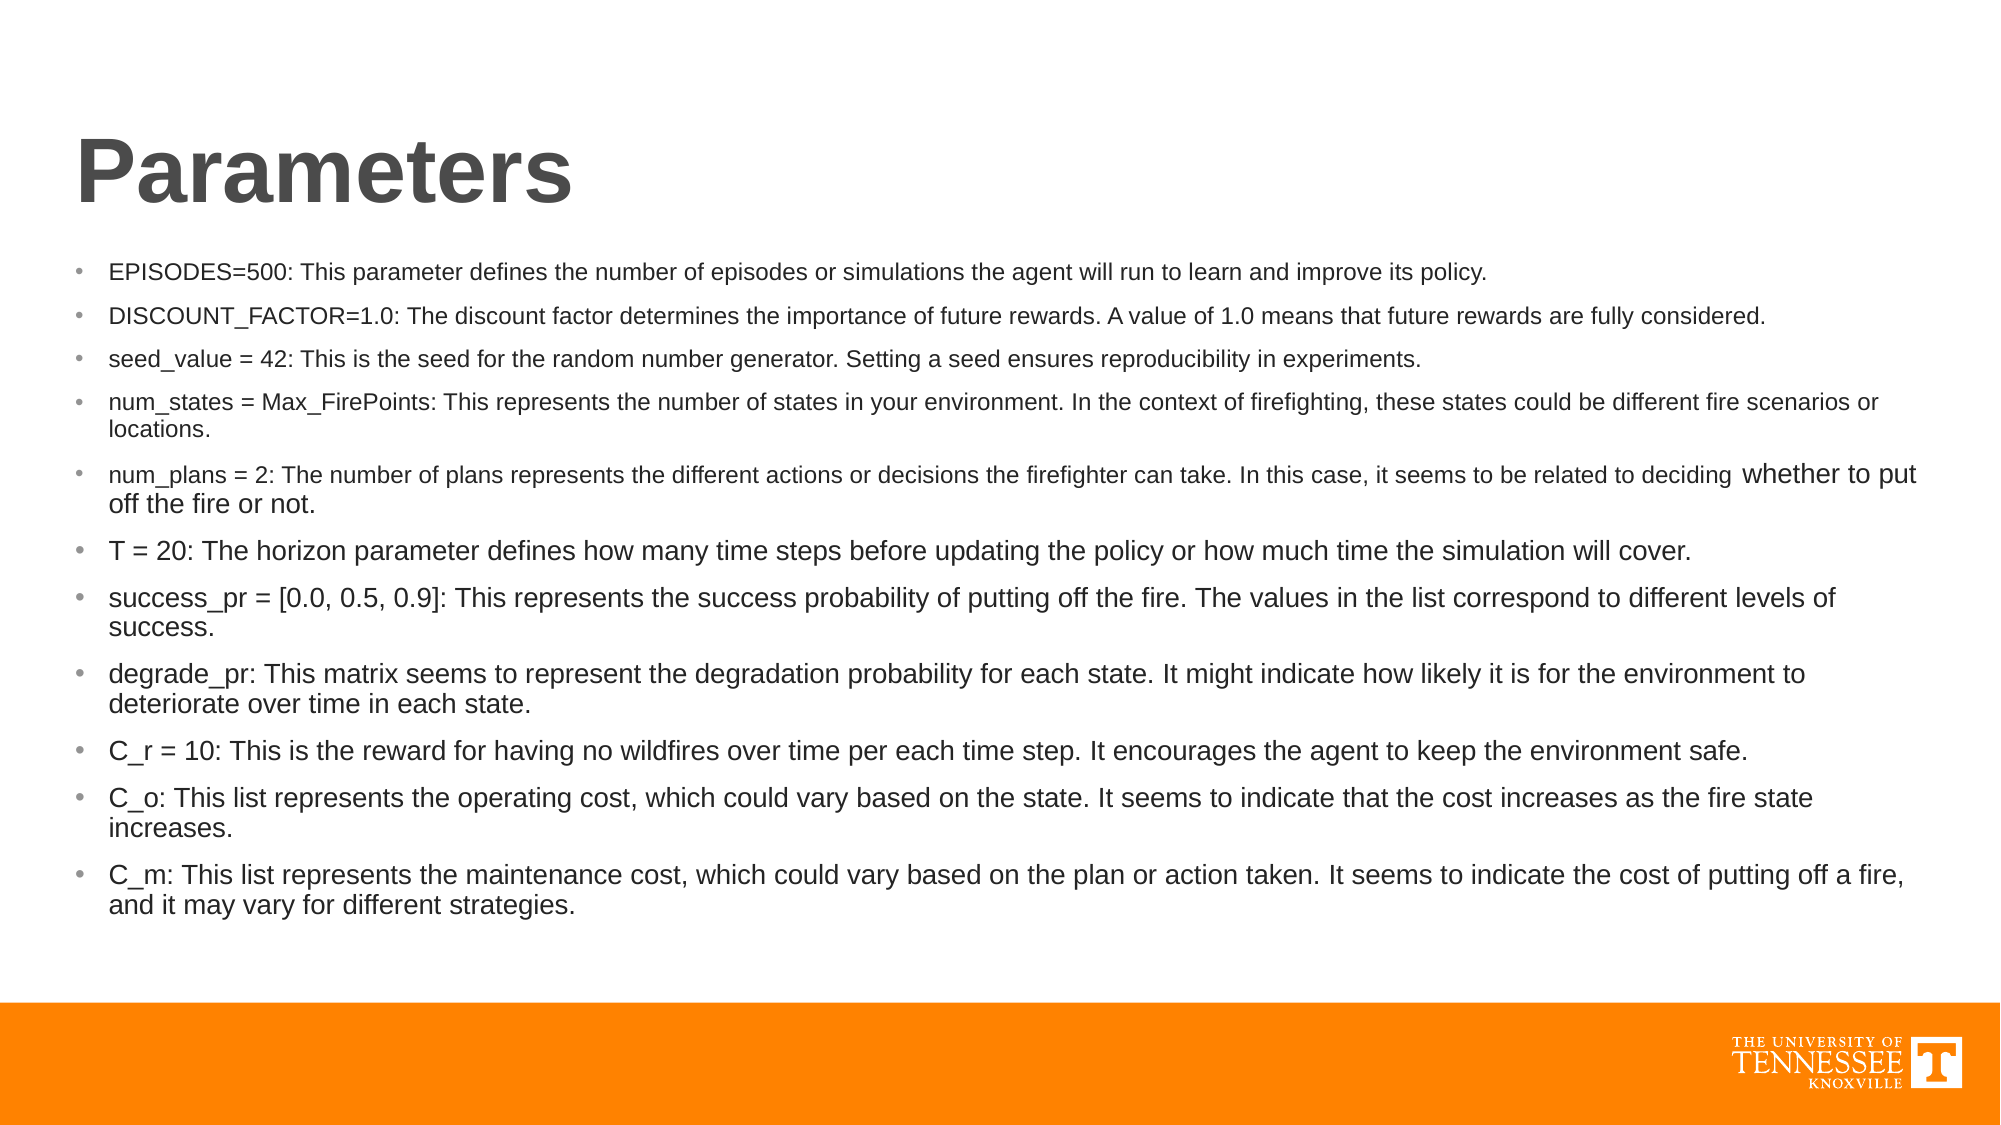

# Parameters
EPISODES=500: This parameter defines the number of episodes or simulations the agent will run to learn and improve its policy.
DISCOUNT_FACTOR=1.0: The discount factor determines the importance of future rewards. A value of 1.0 means that future rewards are fully considered.
seed_value = 42: This is the seed for the random number generator. Setting a seed ensures reproducibility in experiments.
num_states = Max_FirePoints: This represents the number of states in your environment. In the context of firefighting, these states could be different fire scenarios or locations.
num_plans = 2: The number of plans represents the different actions or decisions the firefighter can take. In this case, it seems to be related to deciding whether to put off the fire or not.
T = 20: The horizon parameter defines how many time steps before updating the policy or how much time the simulation will cover.
success_pr = [0.0, 0.5, 0.9]: This represents the success probability of putting off the fire. The values in the list correspond to different levels of success.
degrade_pr: This matrix seems to represent the degradation probability for each state. It might indicate how likely it is for the environment to deteriorate over time in each state.
C_r = 10: This is the reward for having no wildfires over time per each time step. It encourages the agent to keep the environment safe.
C_o: This list represents the operating cost, which could vary based on the state. It seems to indicate that the cost increases as the fire state increases.
C_m: This list represents the maintenance cost, which could vary based on the plan or action taken. It seems to indicate the cost of putting off a fire, and it may vary for different strategies.